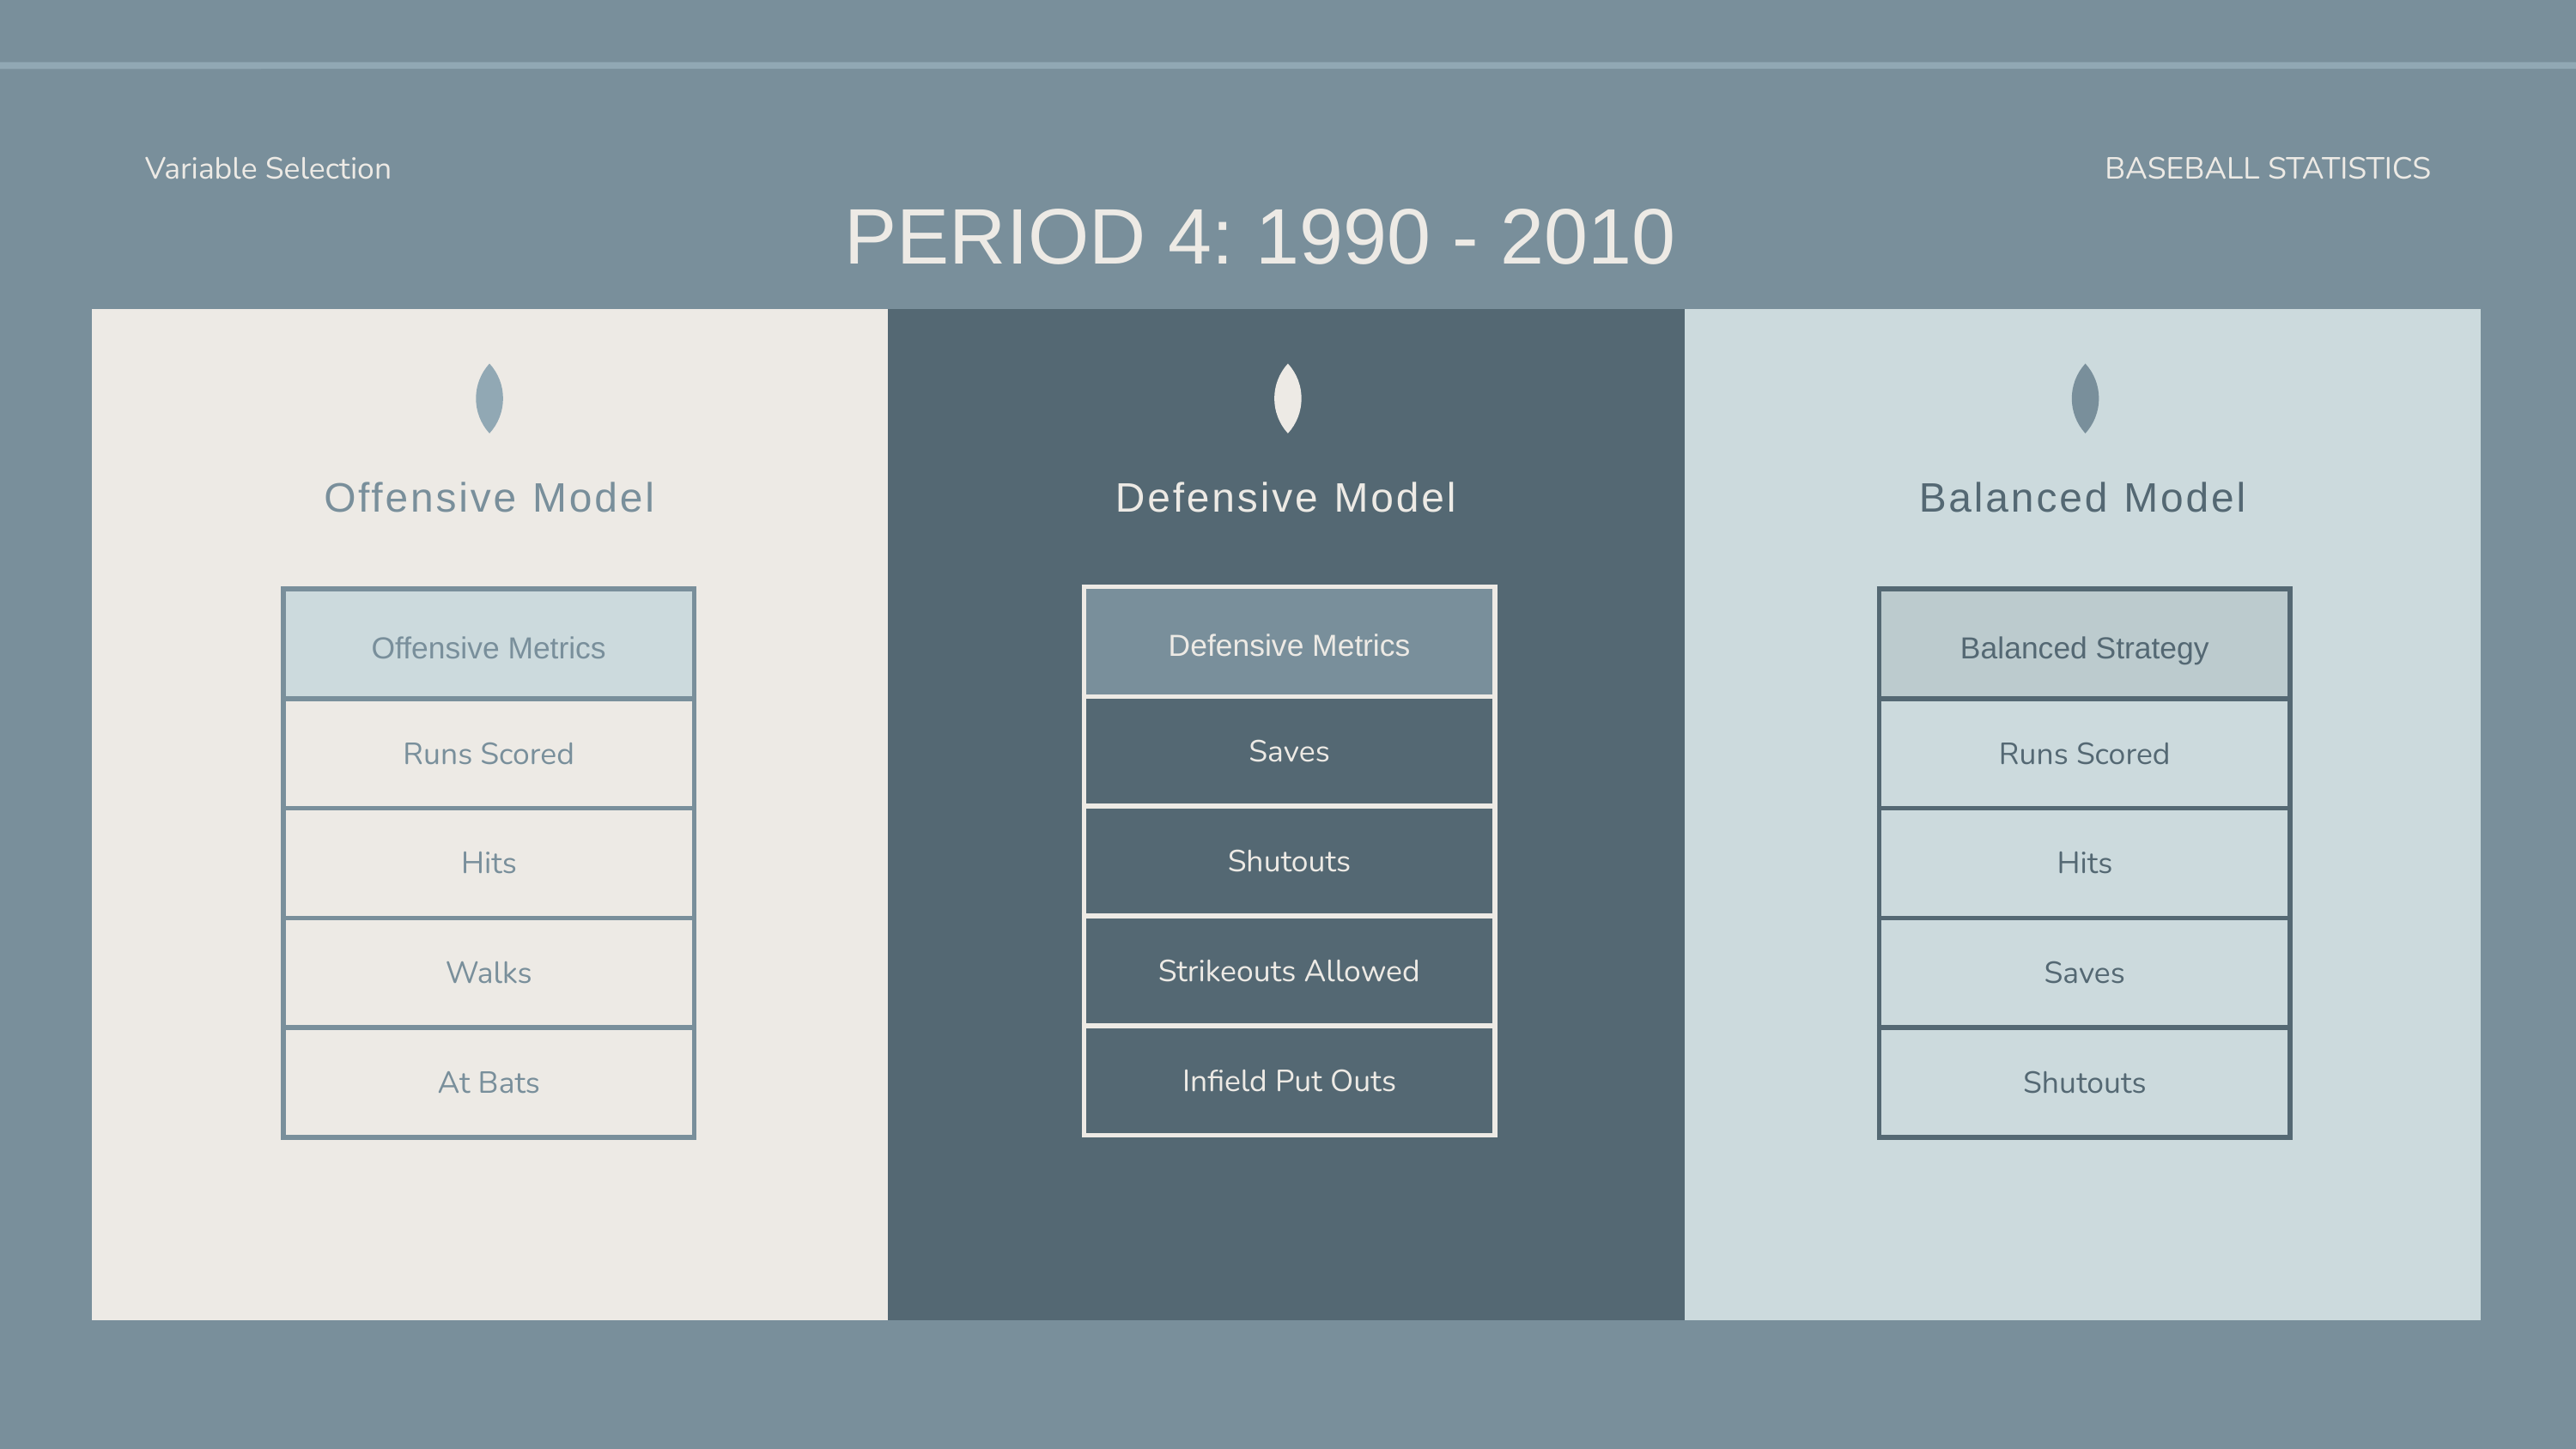

Variable Selection
BASEBALL STATISTICS
PERIOD 4: 1990 - 2010

Defensive Model
Offensive Model
Balanced Model
| Defensive Metrics |
| --- |
| Saves |
| Shutouts |
| Strikeouts Allowed |
| Infield Put Outs |
| Offensive Metrics |
| --- |
| Runs Scored |
| Hits |
| Walks |
| At Bats |
| Balanced Strategy |
| --- |
| Runs Scored |
| Hits |
| Saves |
| Shutouts |